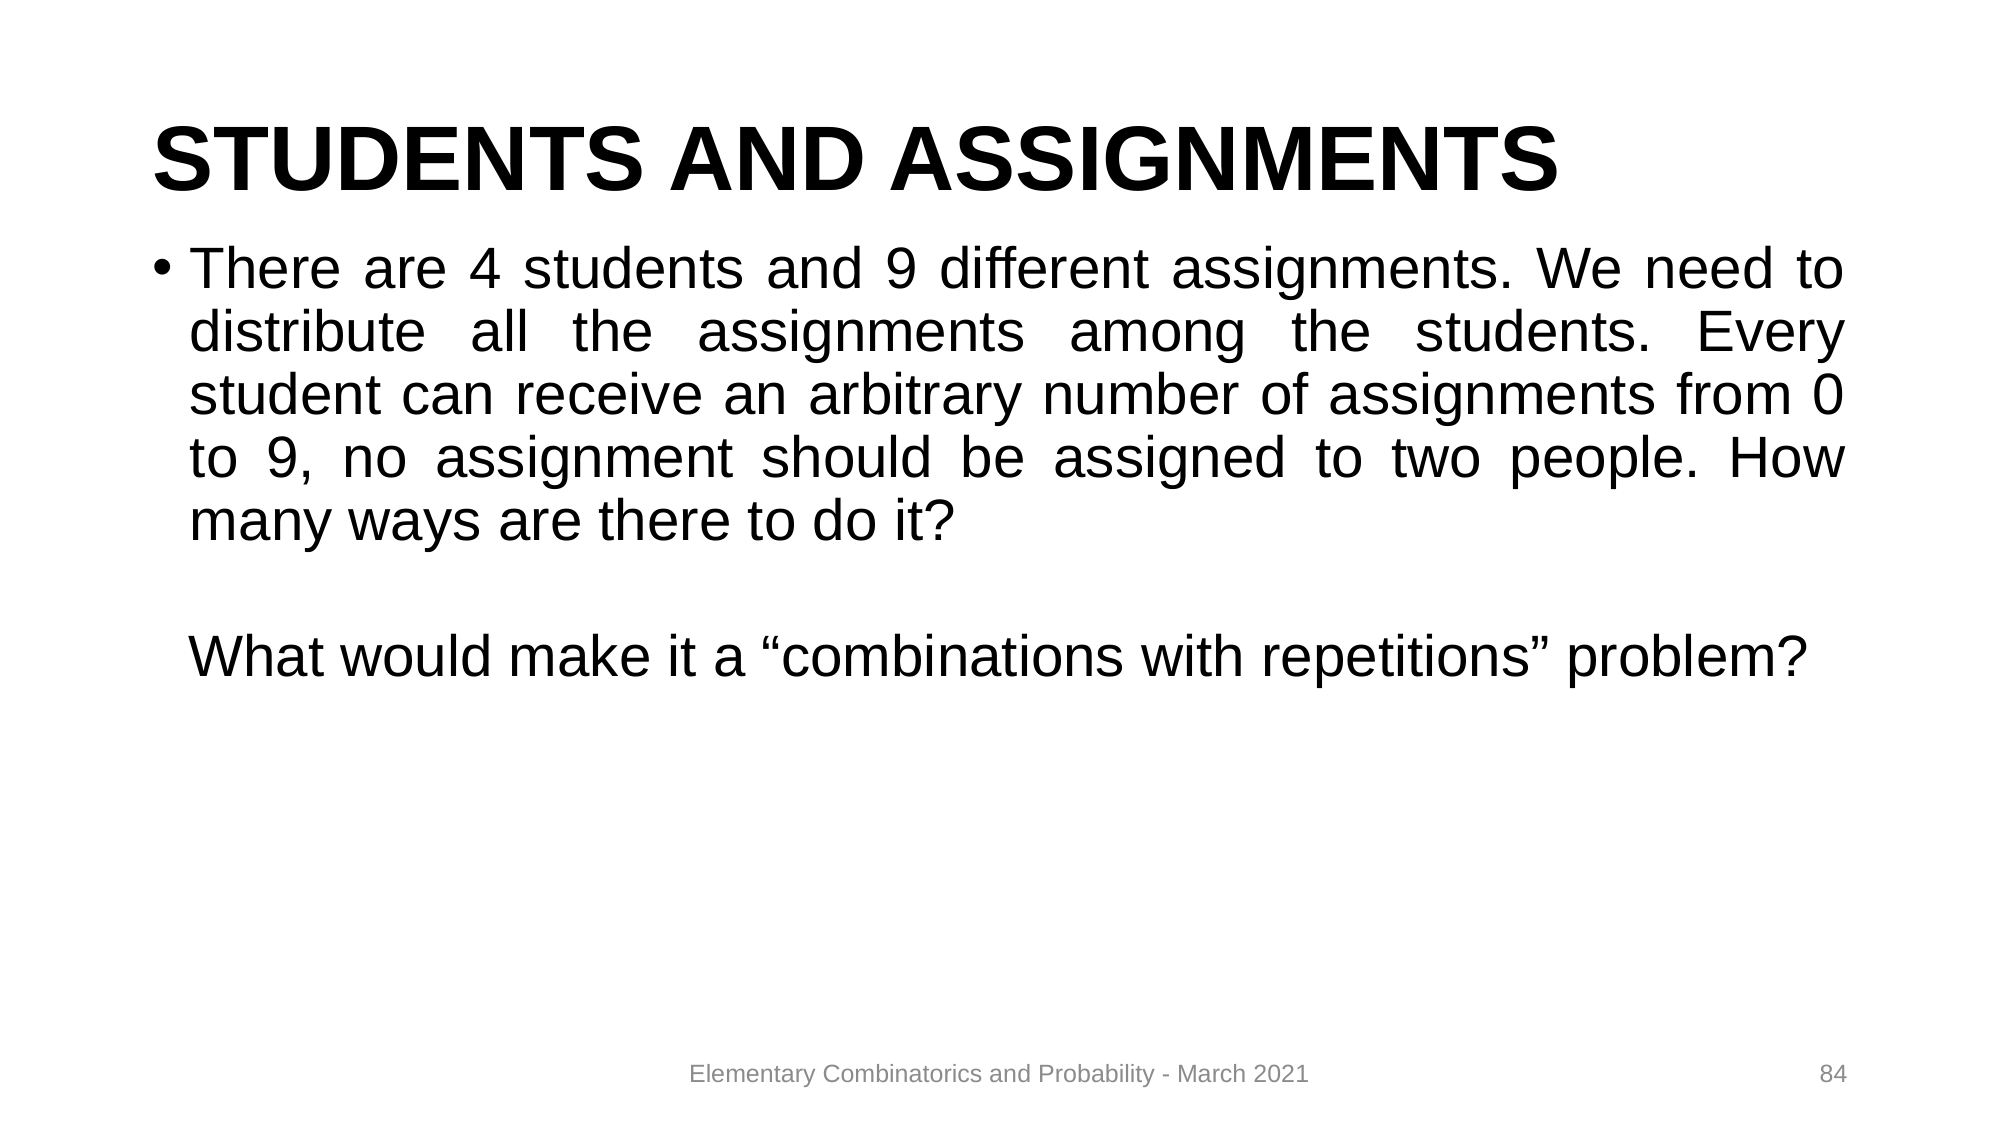

# STUDENTS and assignments
There are 4 students and 9 different assignments. We need to distribute all the assignments among the students. Every student can receive an arbitrary number of assignments from 0 to 9, no assignment should be assigned to two people. How many ways are there to do it?

What would make it a “combinations with repetitions” problem?
indistinguishable students (no ordering)
indistinguishable assignments (repetitions)

Elementary Combinatorics and Probability - March 2021
84